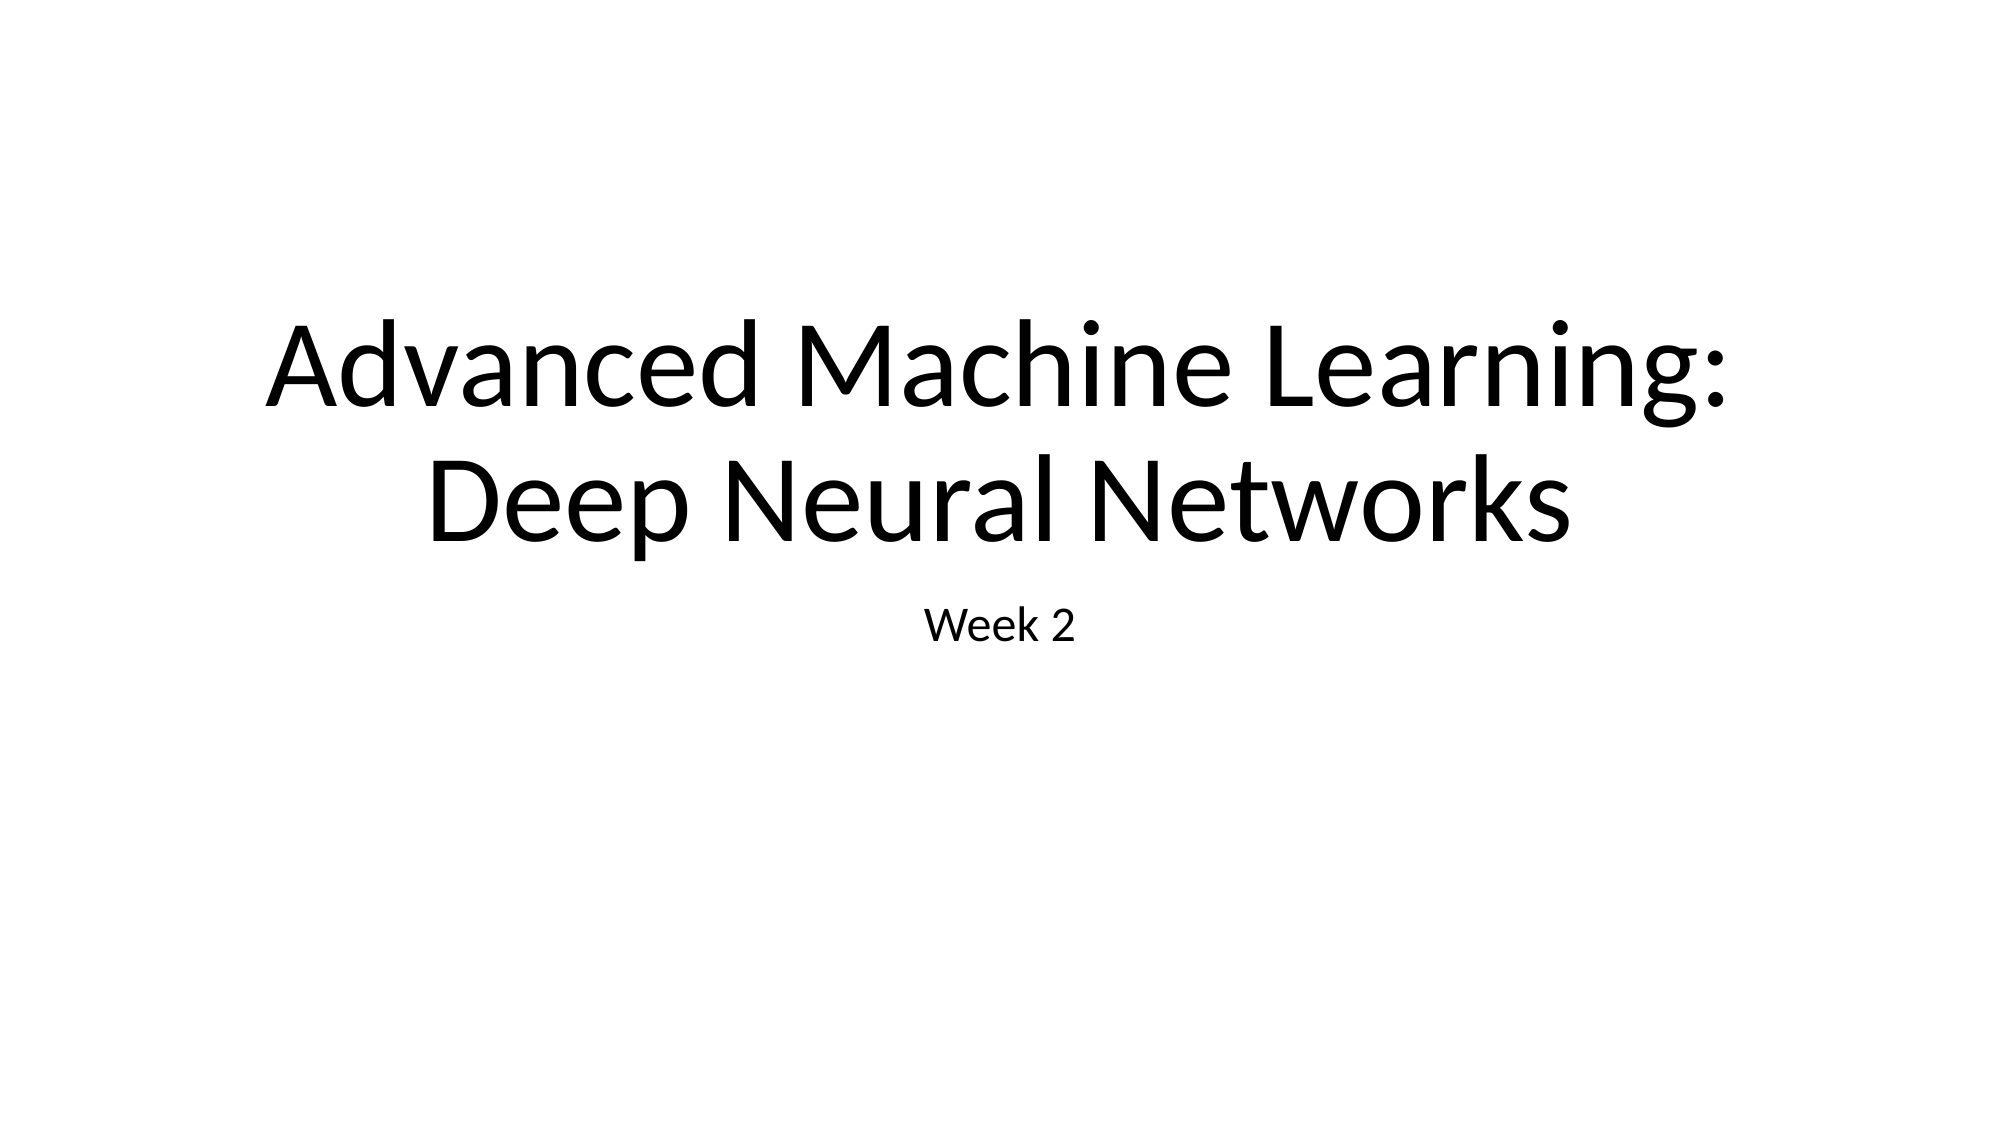

# Advanced Machine Learning: Deep Neural Networks
Week 2